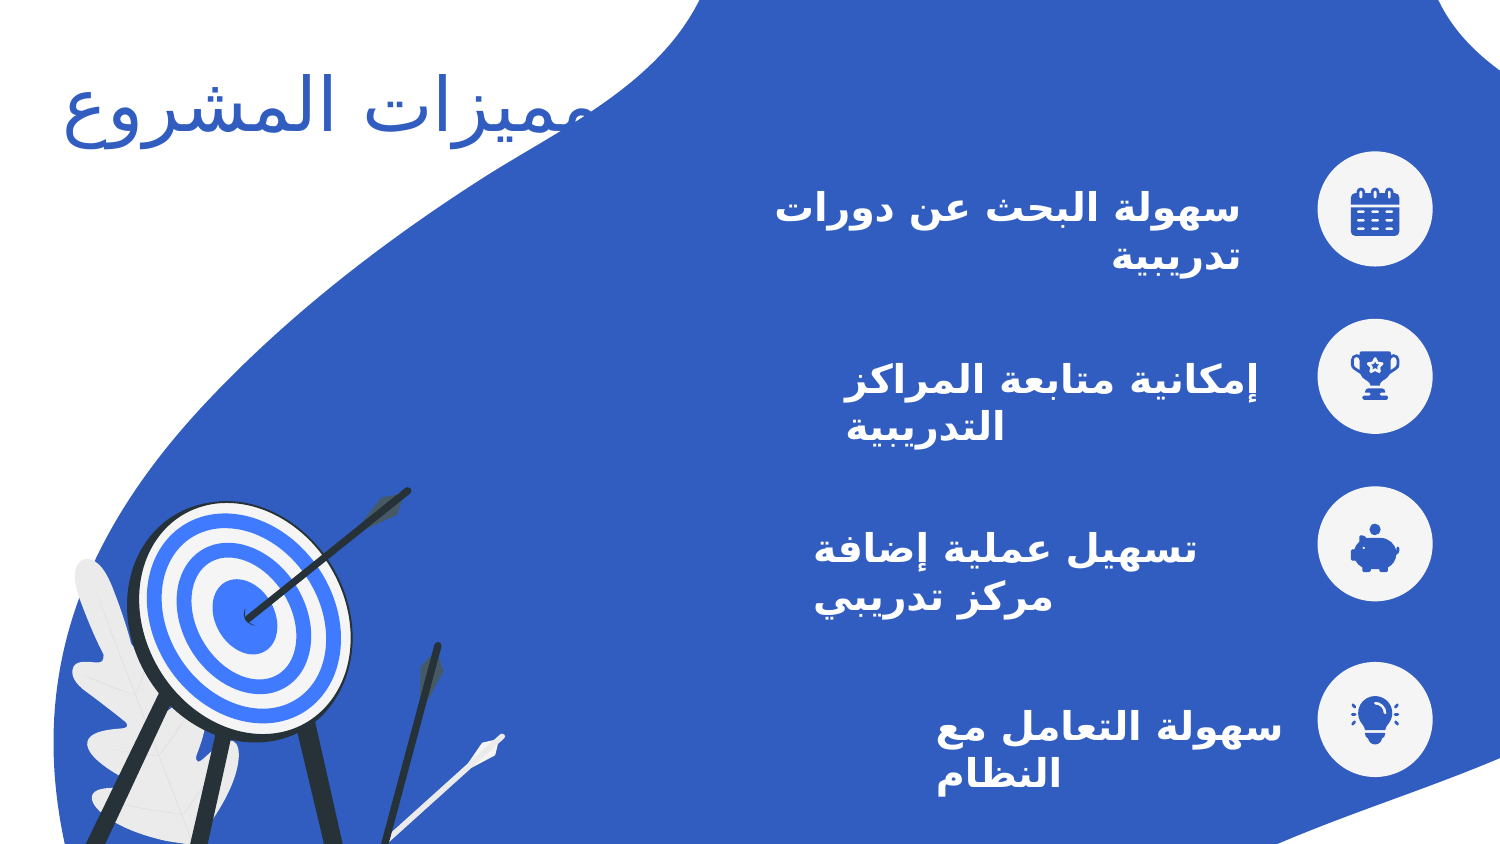

# مميزات المشروع

سهولة البحث عن دورات تدريبية

إمكانية متابعة المراكز التدريبية

تسهيل عملية إضافة مركز تدريبي

سهولة التعامل مع النظام